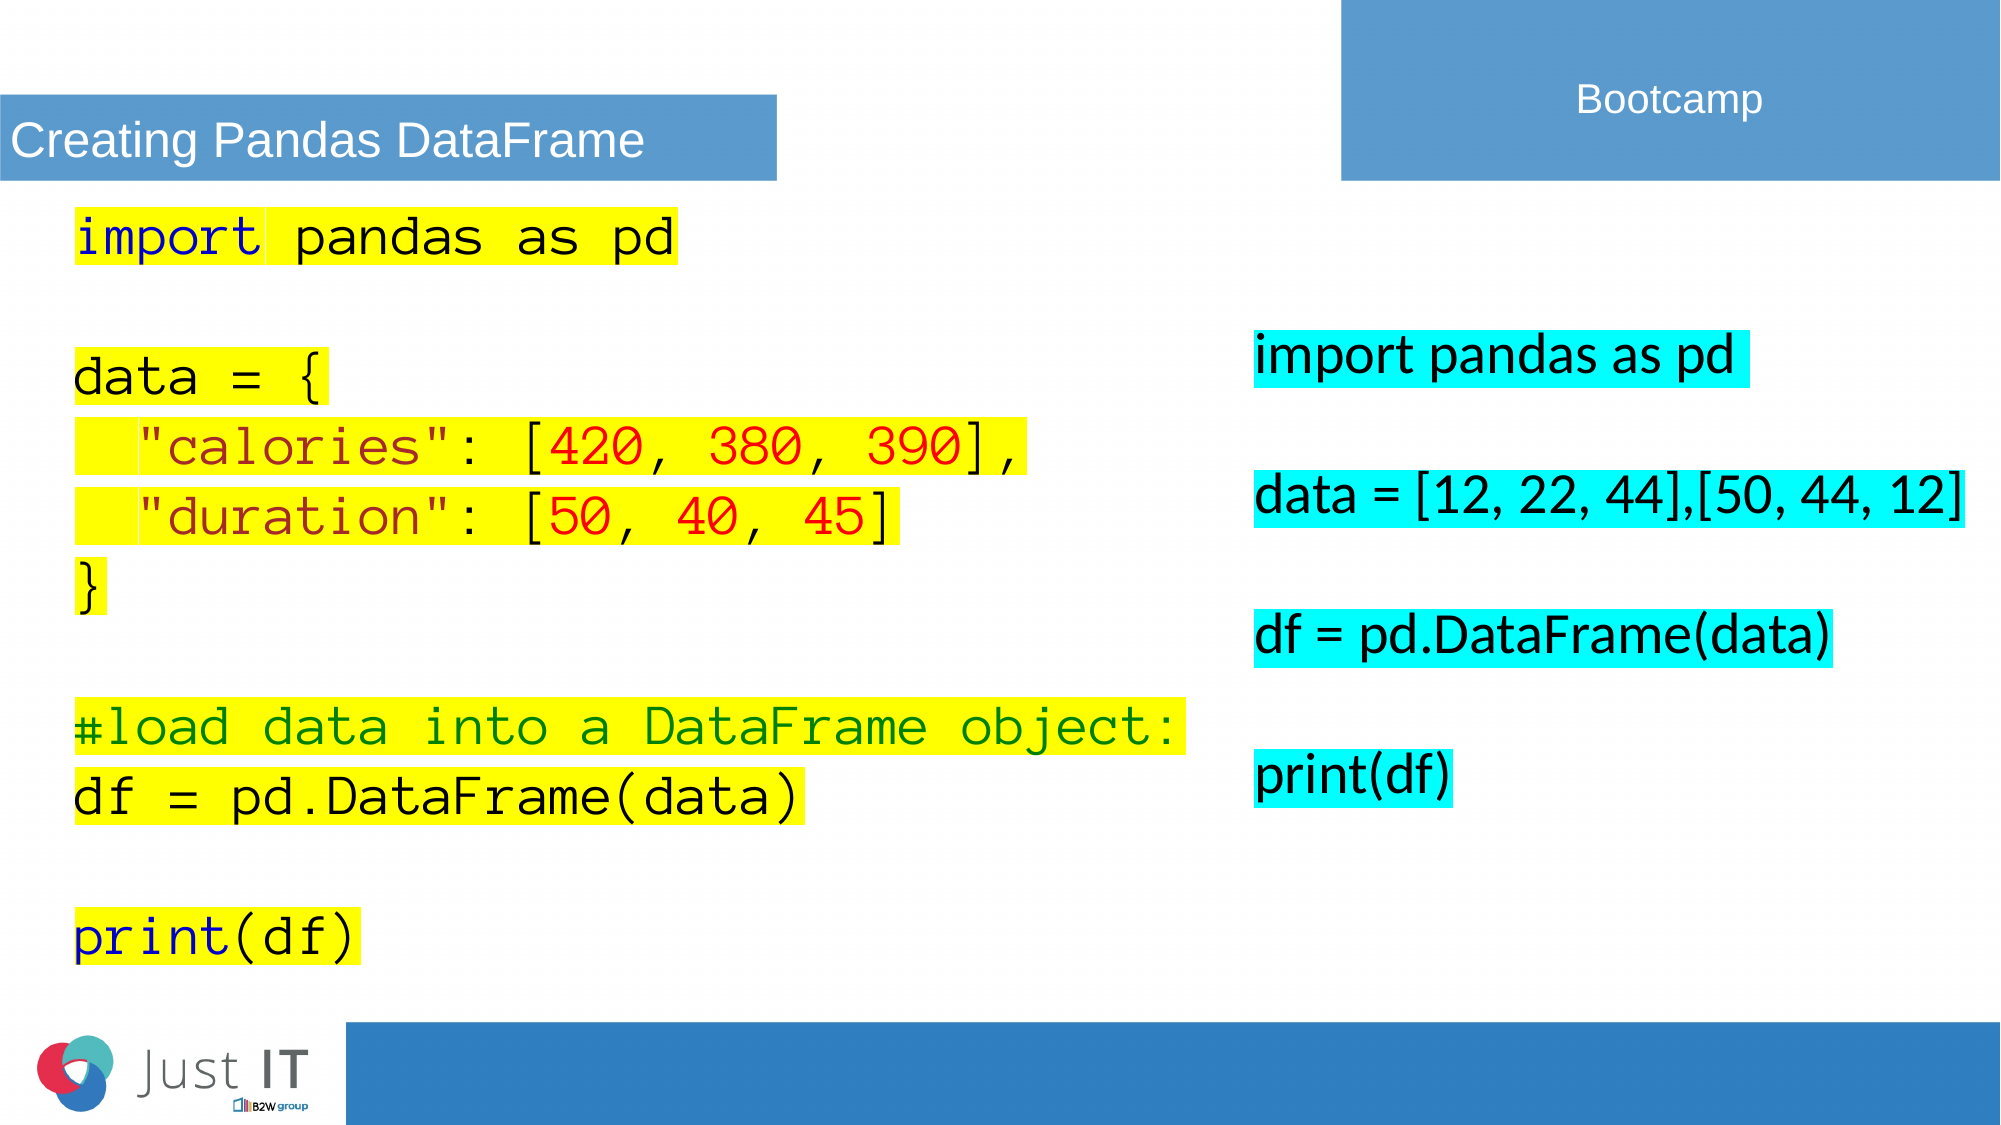

# Creating Pandas DataFrame
Bootcamp
import pandas as pd
data = {
  "calories": [420, 380, 390],
  "duration": [50, 40, 45]
}
#load data into a DataFrame object:
df = pd.DataFrame(data)
print(df)
import pandas as pd

data = [12, 22, 44],[50, 44, 12]

df = pd.DataFrame(data)

print(df)